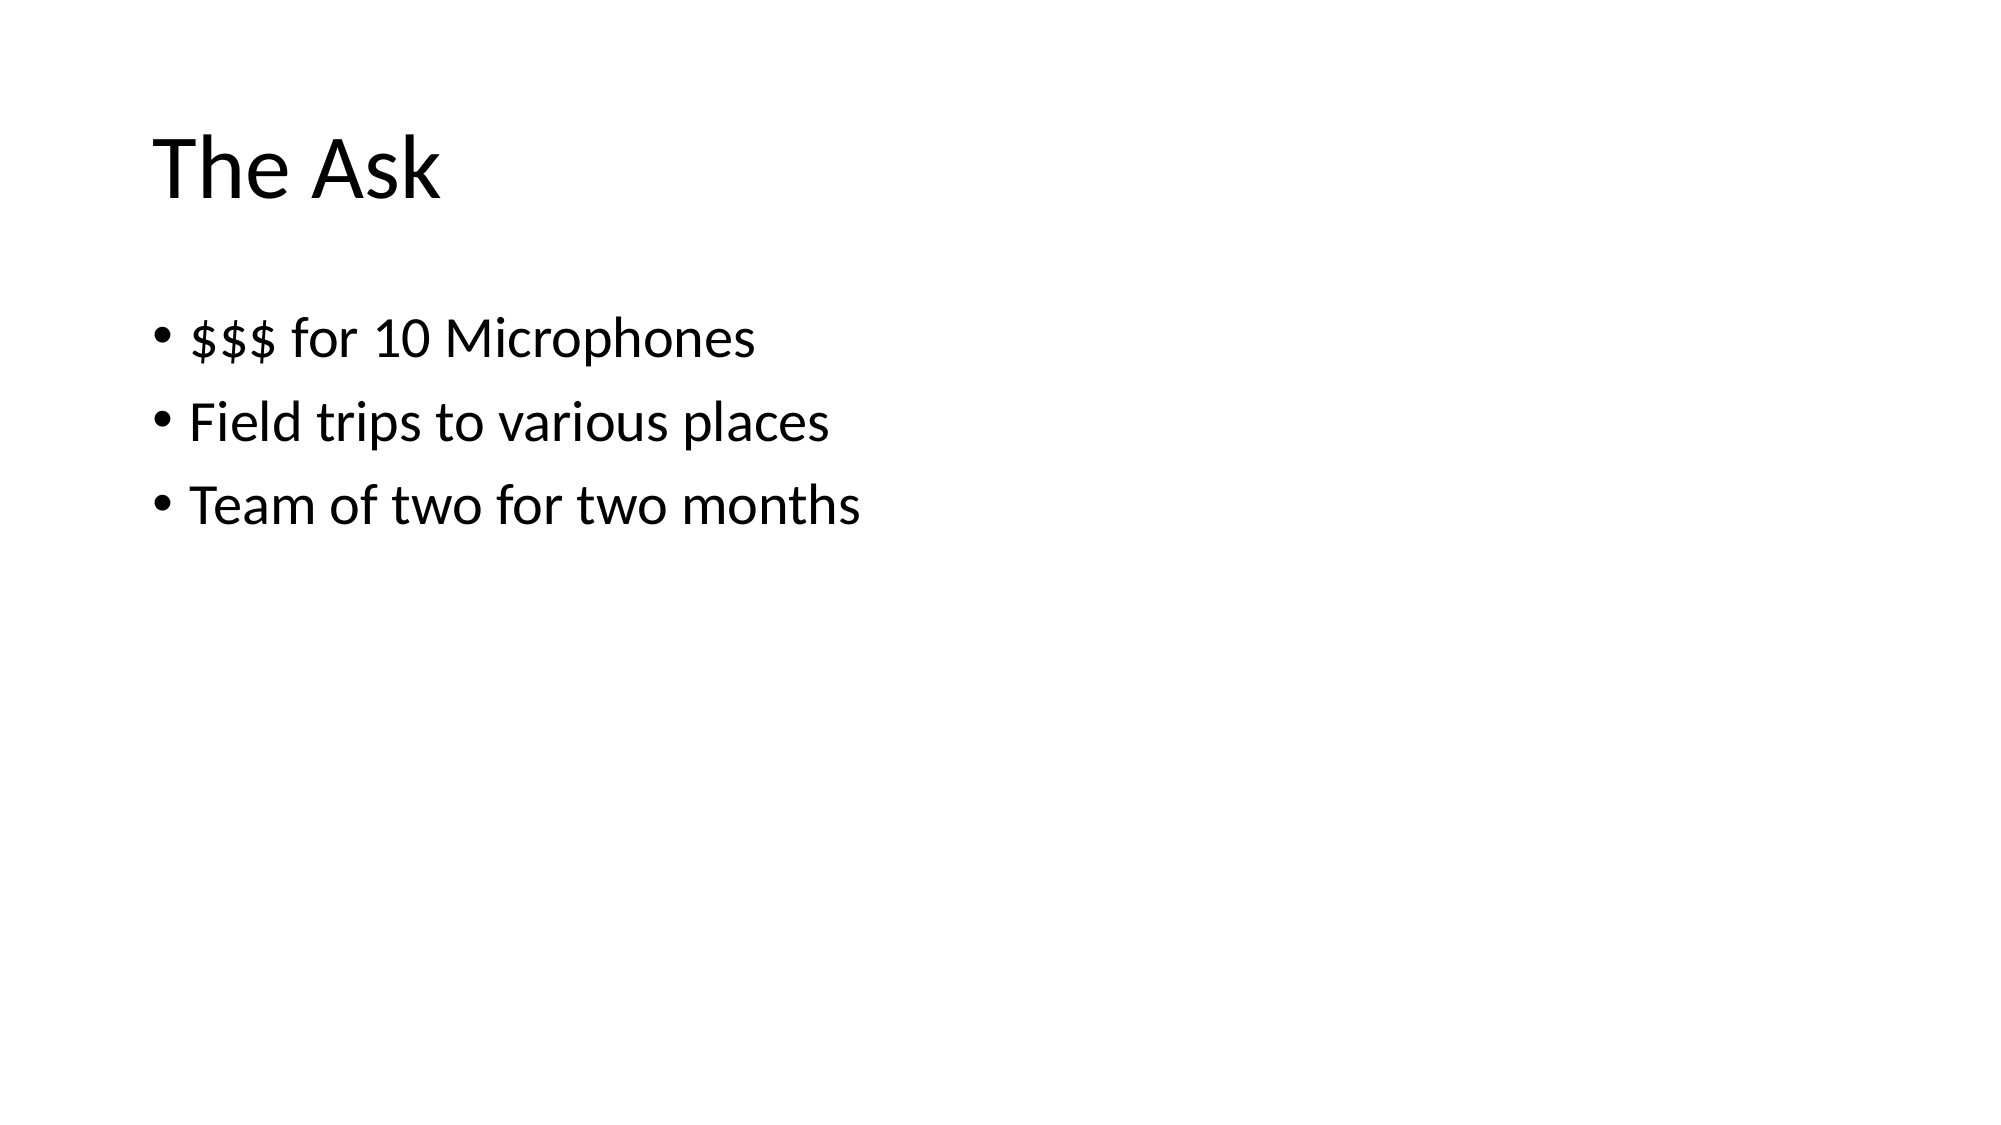

# The Ask
$$$ for 10 Microphones
Field trips to various places
Team of two for two months